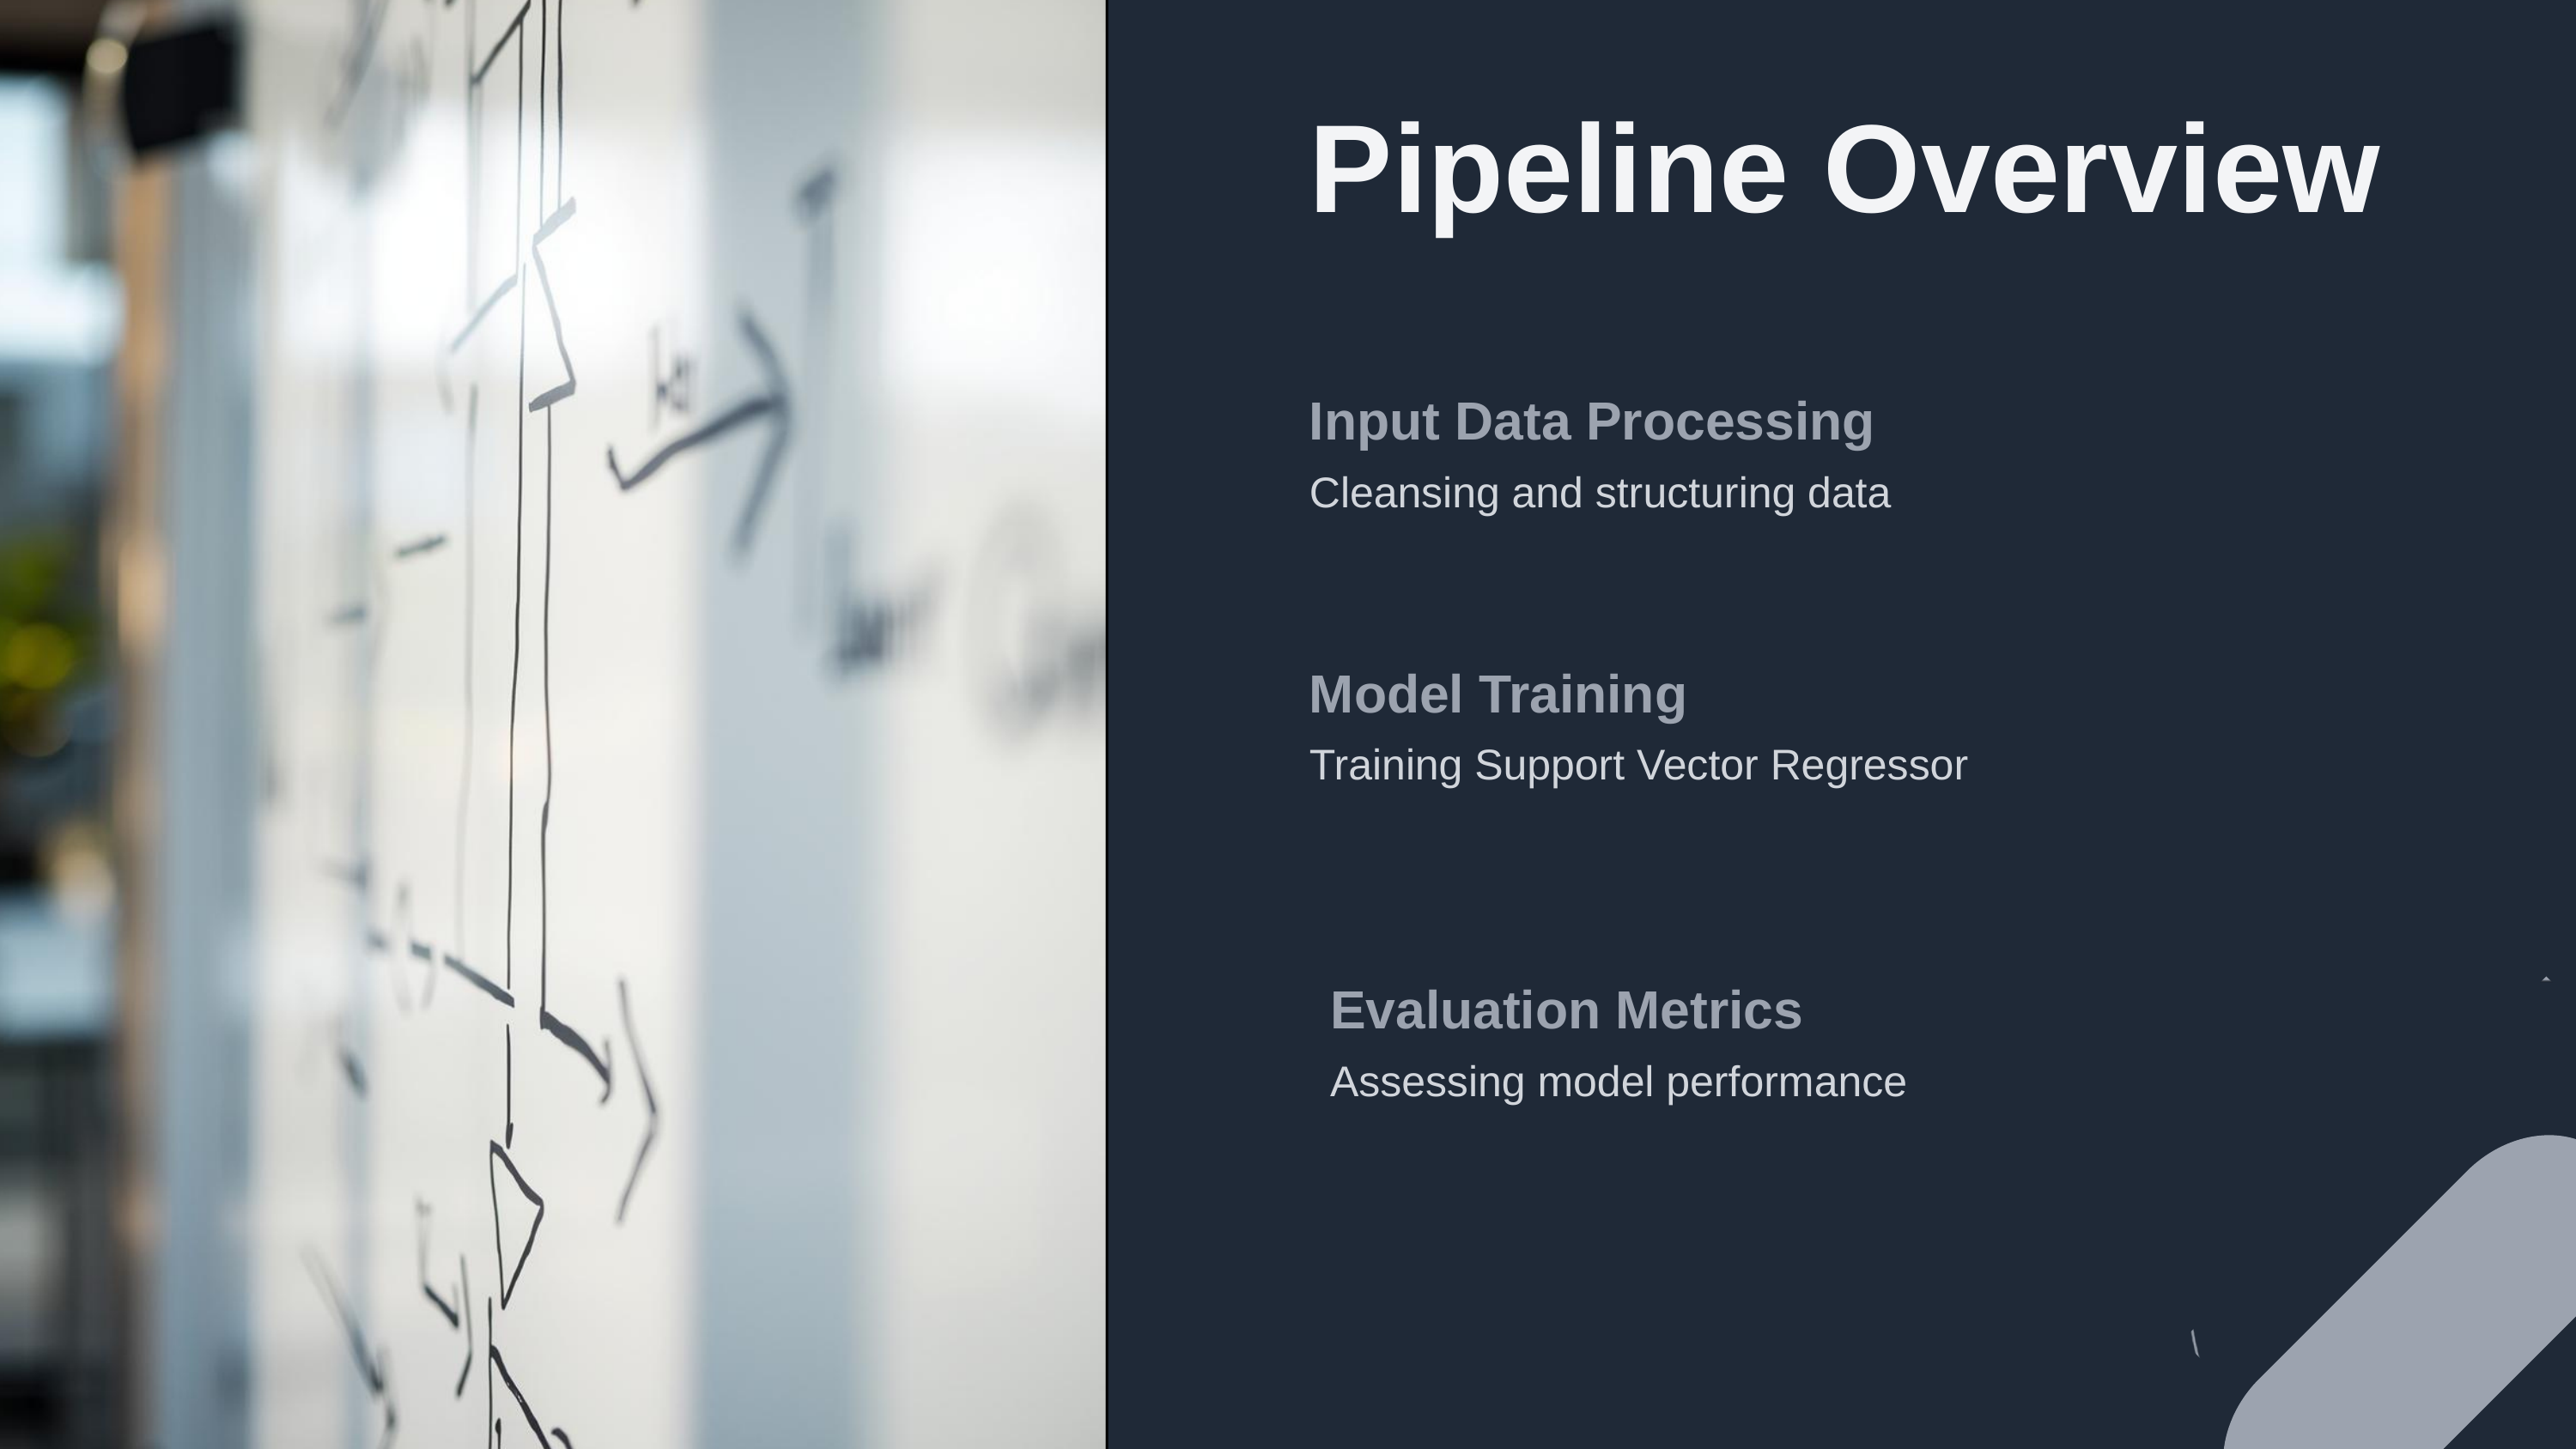

Pipeline Overview
Input Data Processing
Cleansing and structuring data
Model Training
Training Support Vector Regressor
Evaluation Metrics
Assessing model performance